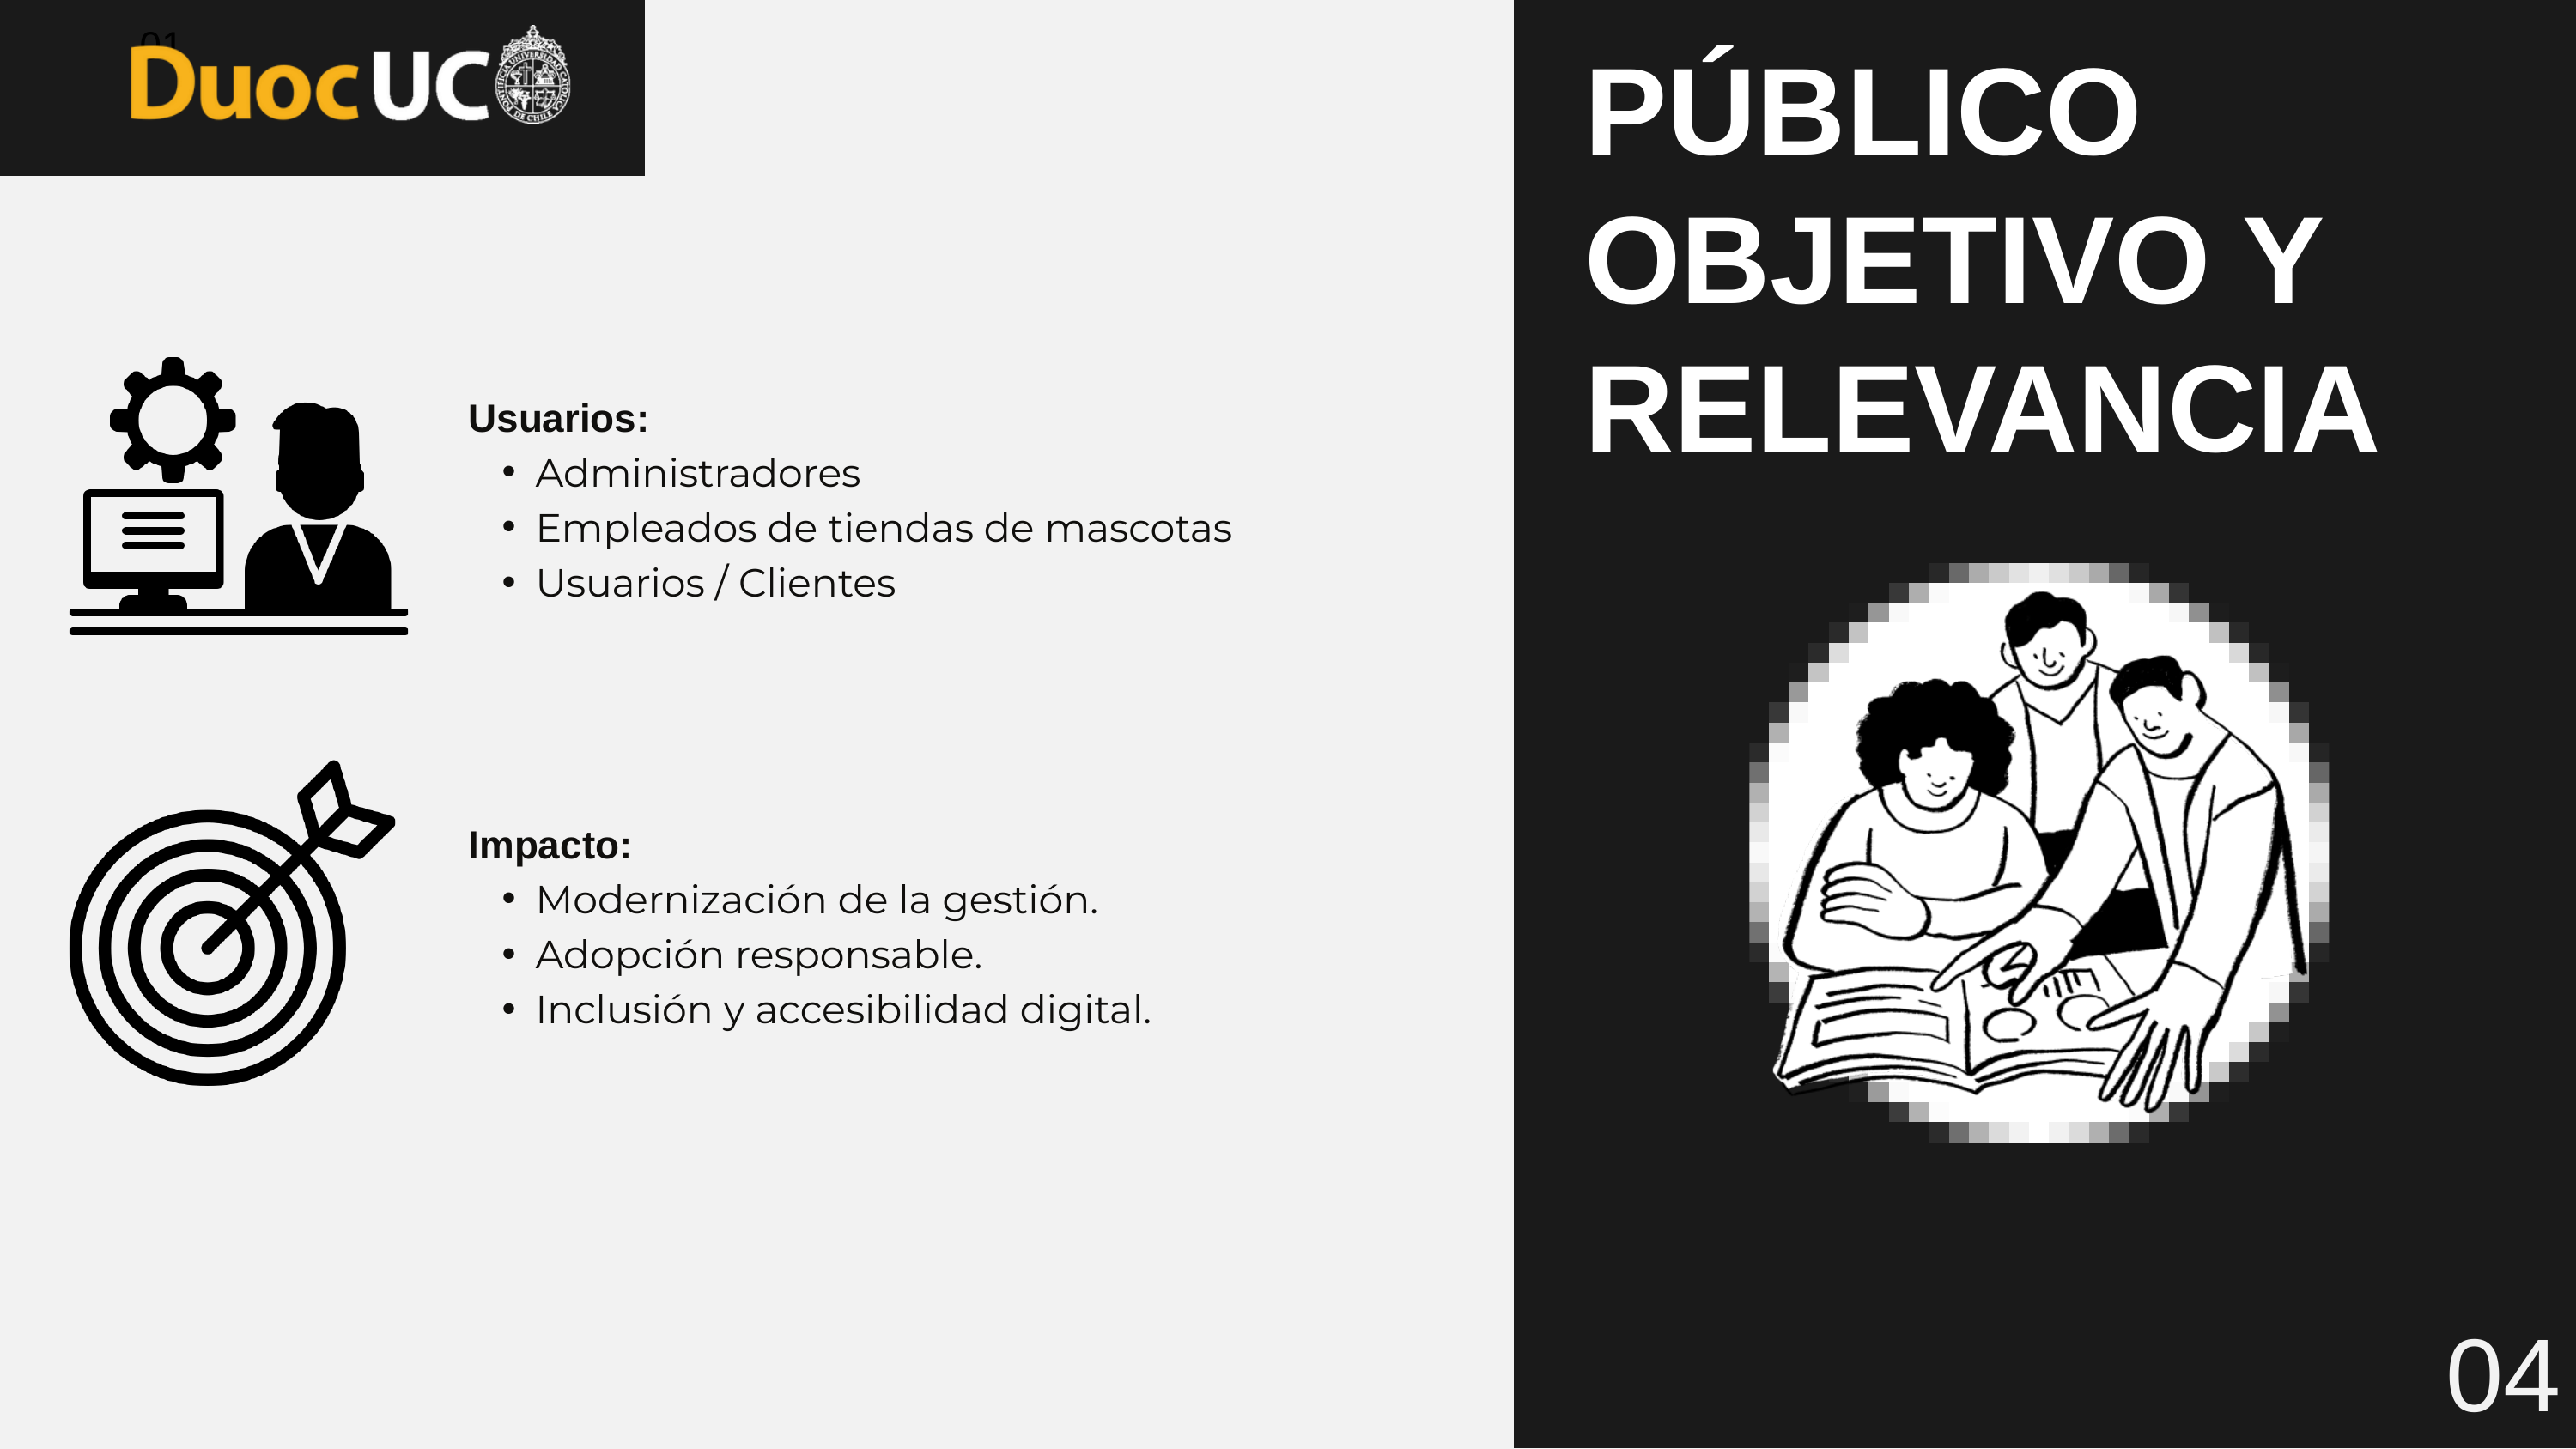

01

PÚBLICO OBJETIVO Y RELEVANCIA

Usuarios:
Administradores
Empleados de tiendas de mascotas
Usuarios / Clientes

Impacto:
Modernización de la gestión.
Adopción responsable.
Inclusión y accesibilidad digital.
04